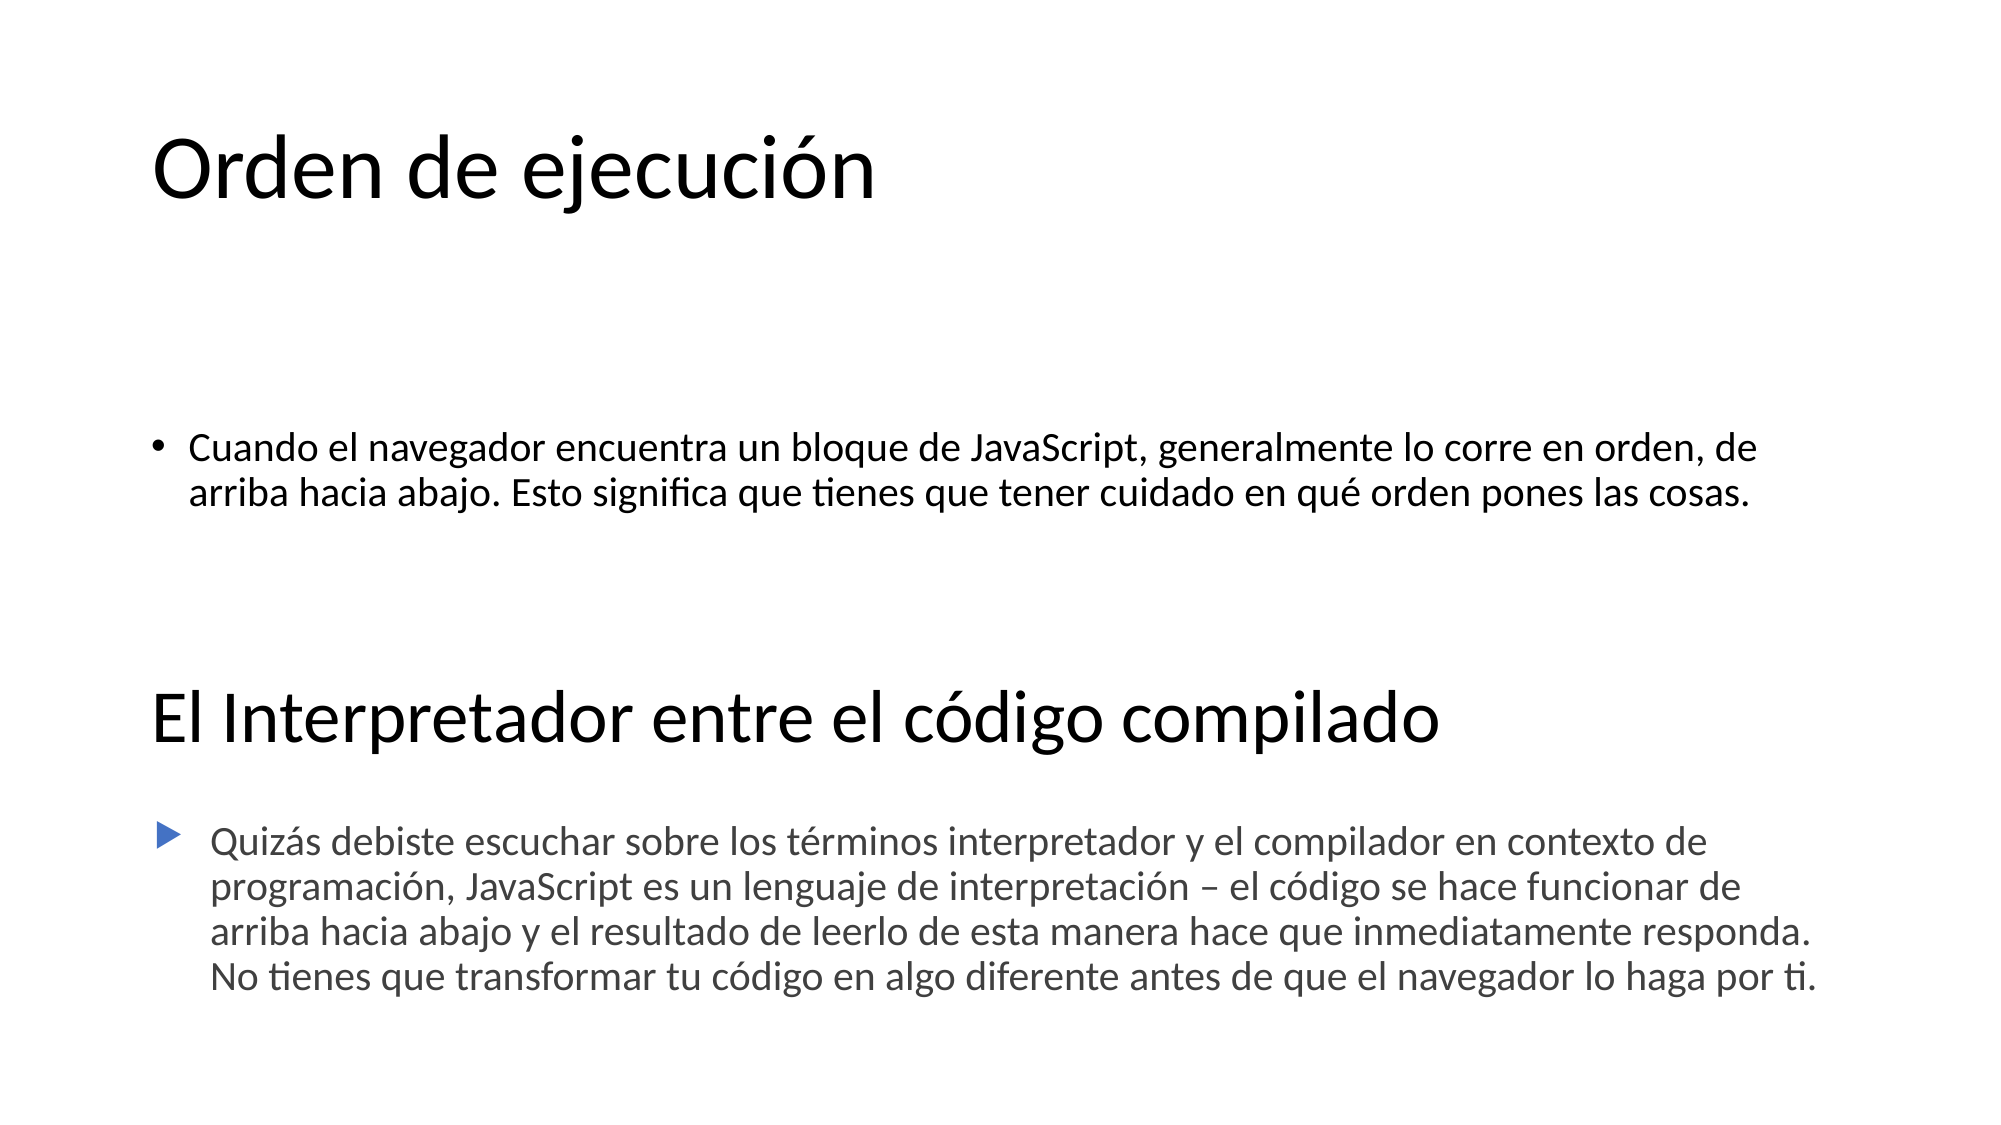

# Orden de ejecución
Cuando el navegador encuentra un bloque de JavaScript, generalmente lo corre en orden, de arriba hacia abajo. Esto significa que tienes que tener cuidado en qué orden pones las cosas.

El Interpretador entre el código compilado
Quizás debiste escuchar sobre los términos interpretador y el compilador en contexto de programación, JavaScript es un lenguaje de interpretación – el código se hace funcionar de arriba hacia abajo y el resultado de leerlo de esta manera hace que inmediatamente responda. No tienes que transformar tu código en algo diferente antes de que el navegador lo haga por ti.